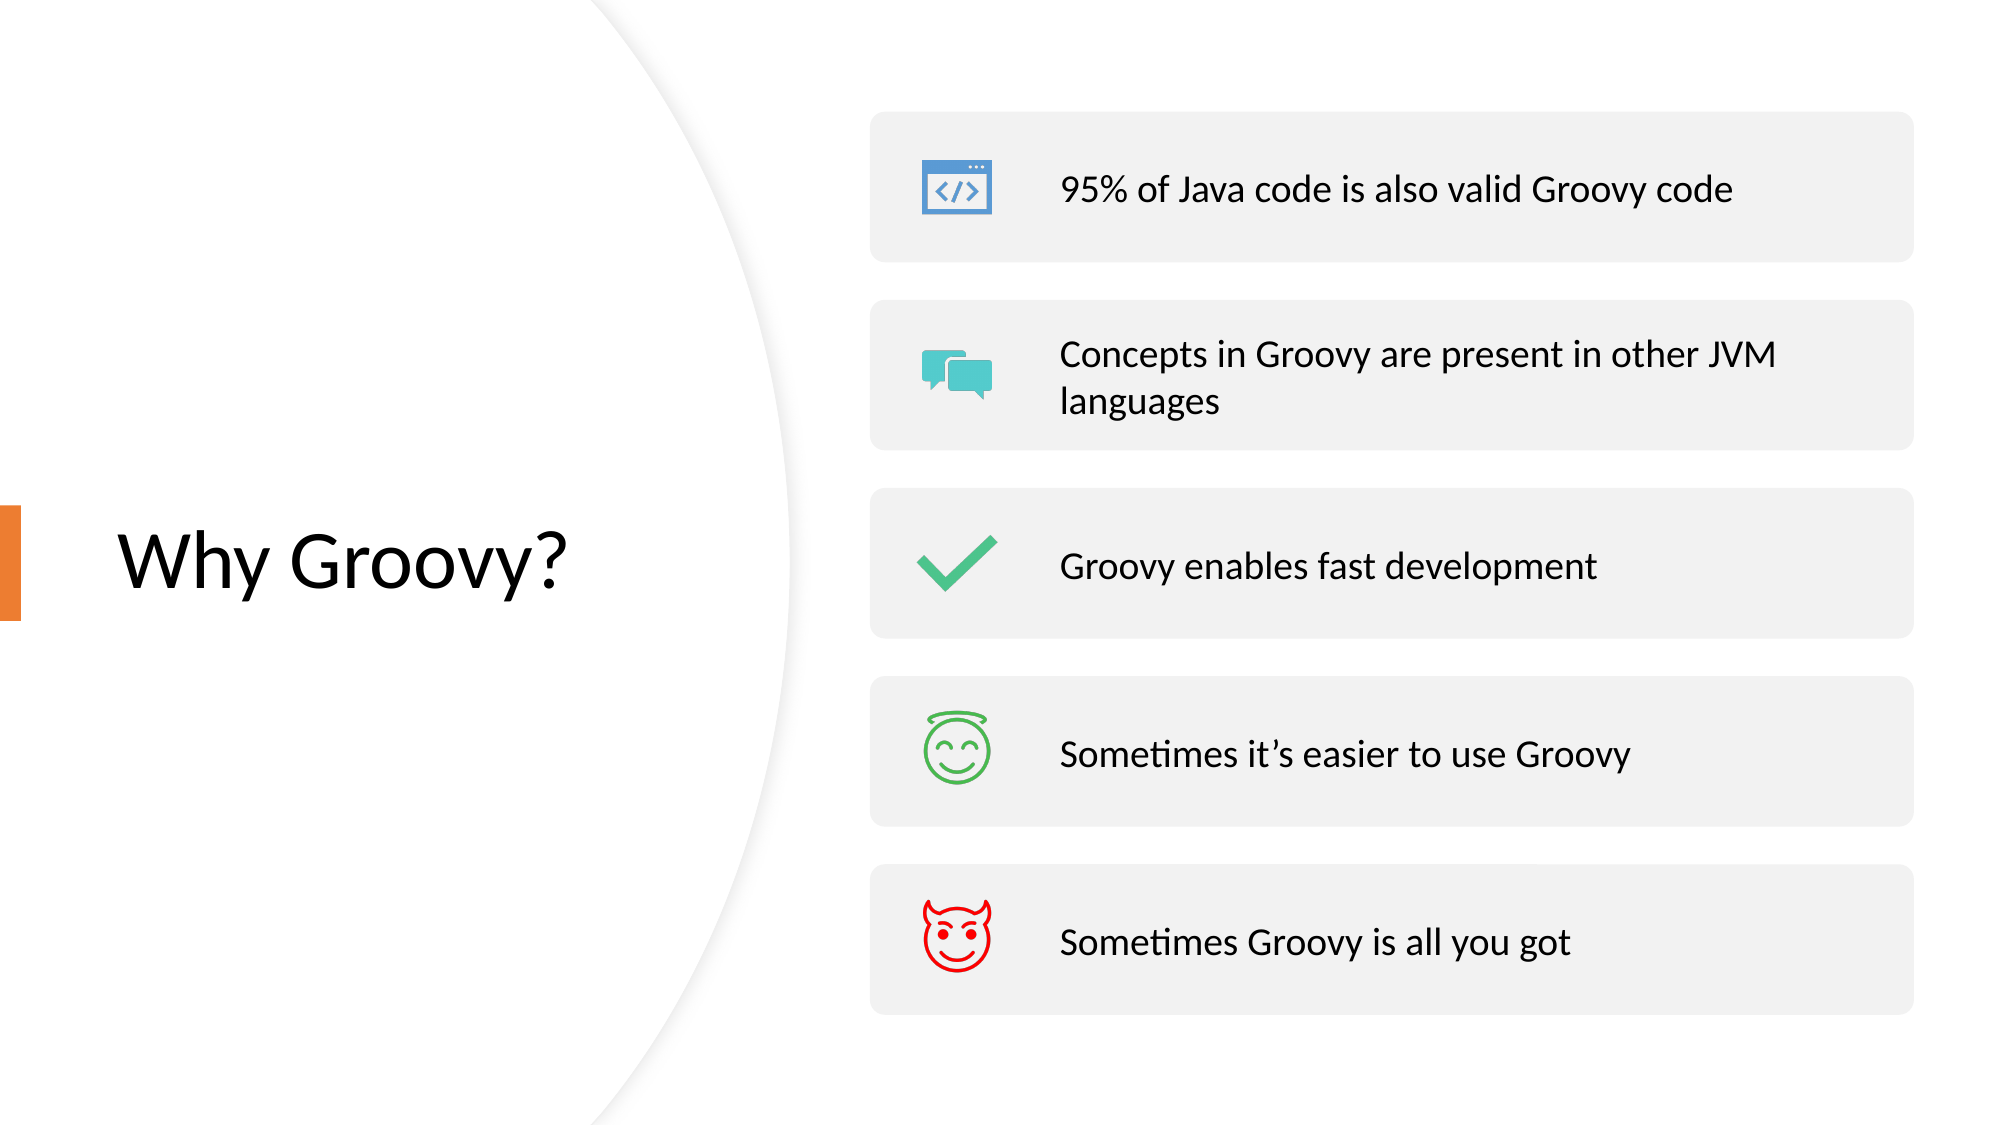

95% of Java code is also valid Groovy code
Concepts in Groovy are present in other JVM languages
Groovy enables fast development
Sometimes it’s easier to use Groovy
Sometimes Groovy is all you got
# Why Groovy?